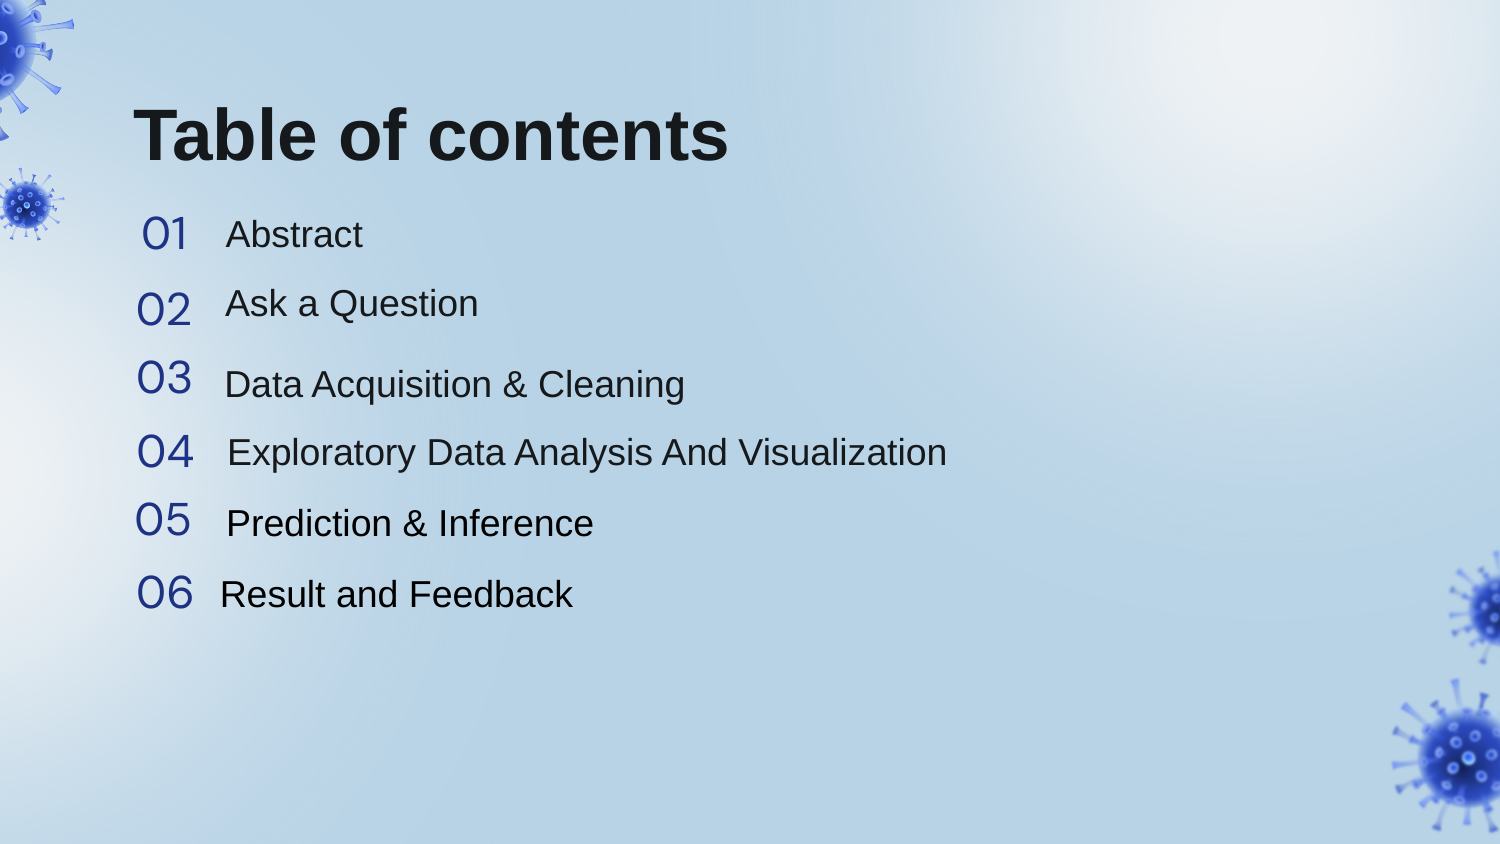

# Table of contents
01
Abstract
Ask a Question
02
03
Data Acquisition & Cleaning
04
Exploratory Data Analysis And Visualization
05
Prediction & Inference
06
Result and Feedback